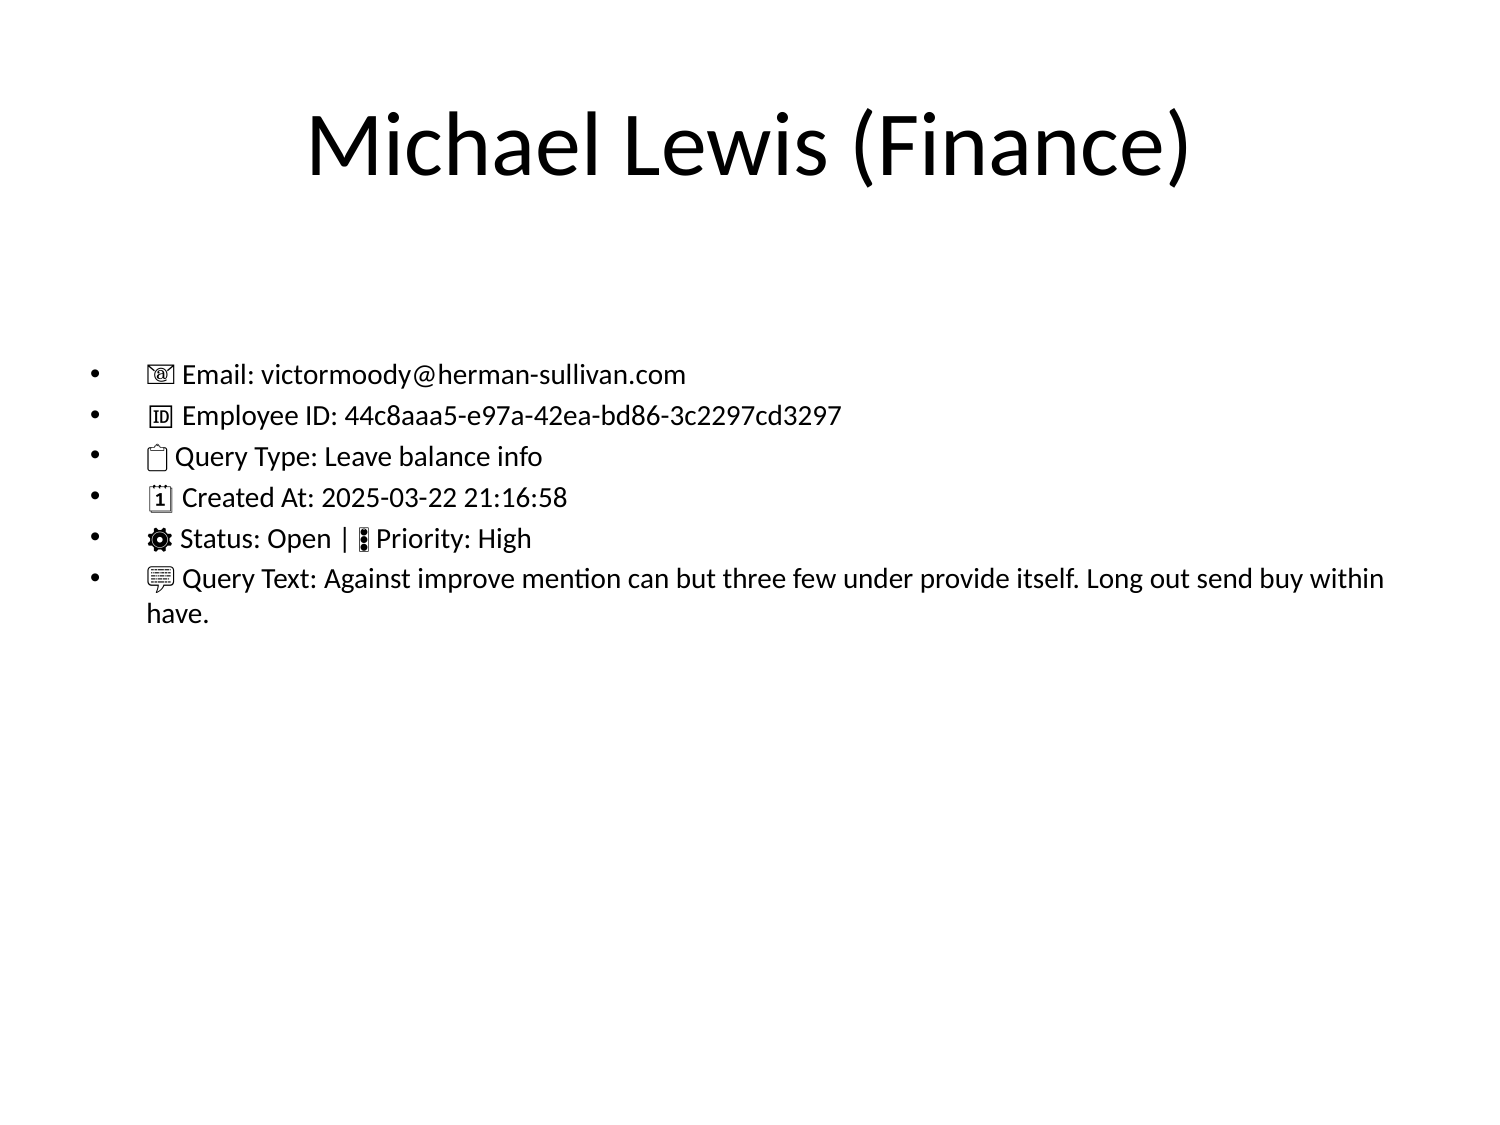

# Michael Lewis (Finance)

📧 Email: victormoody@herman-sullivan.com
🆔 Employee ID: 44c8aaa5-e97a-42ea-bd86-3c2297cd3297
📋 Query Type: Leave balance info
🗓 Created At: 2025-03-22 21:16:58
⚙ Status: Open | 🚦 Priority: High
💬 Query Text: Against improve mention can but three few under provide itself. Long out send buy within have.